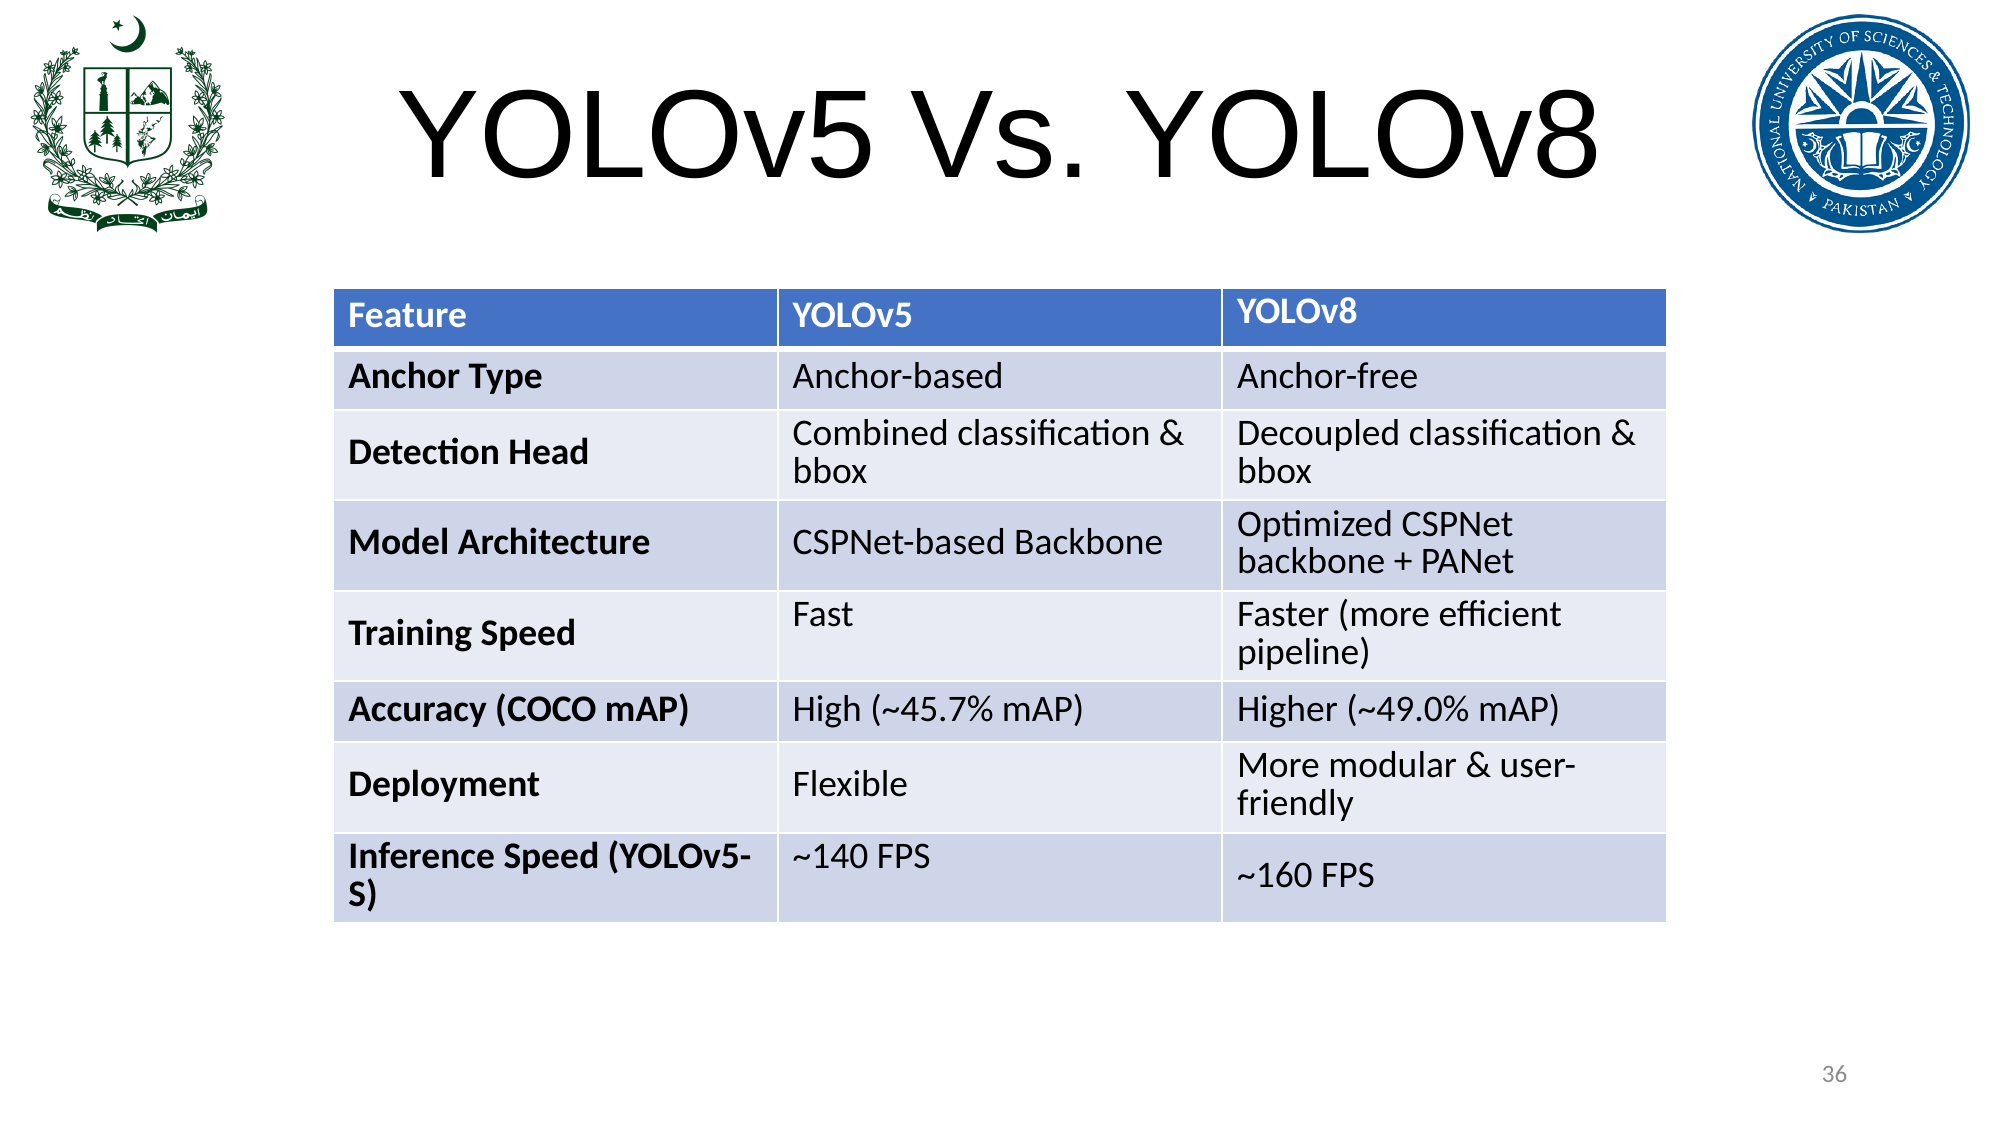

# YOLOv5 Vs. YOLOv8
| Feature | YOLOv5 | YOLOv8 |
| --- | --- | --- |
| Anchor Type | Anchor-based | Anchor-free |
| Detection Head | Combined classification & bbox | Decoupled classification & bbox |
| Model Architecture | CSPNet-based Backbone | Optimized CSPNet backbone + PANet |
| Training Speed | Fast | Faster (more efficient pipeline) |
| Accuracy (COCO mAP) | High (~45.7% mAP) | Higher (~49.0% mAP) |
| Deployment | Flexible | More modular & user-friendly |
| Inference Speed (YOLOv5-S) | ~140 FPS | ~160 FPS |
36